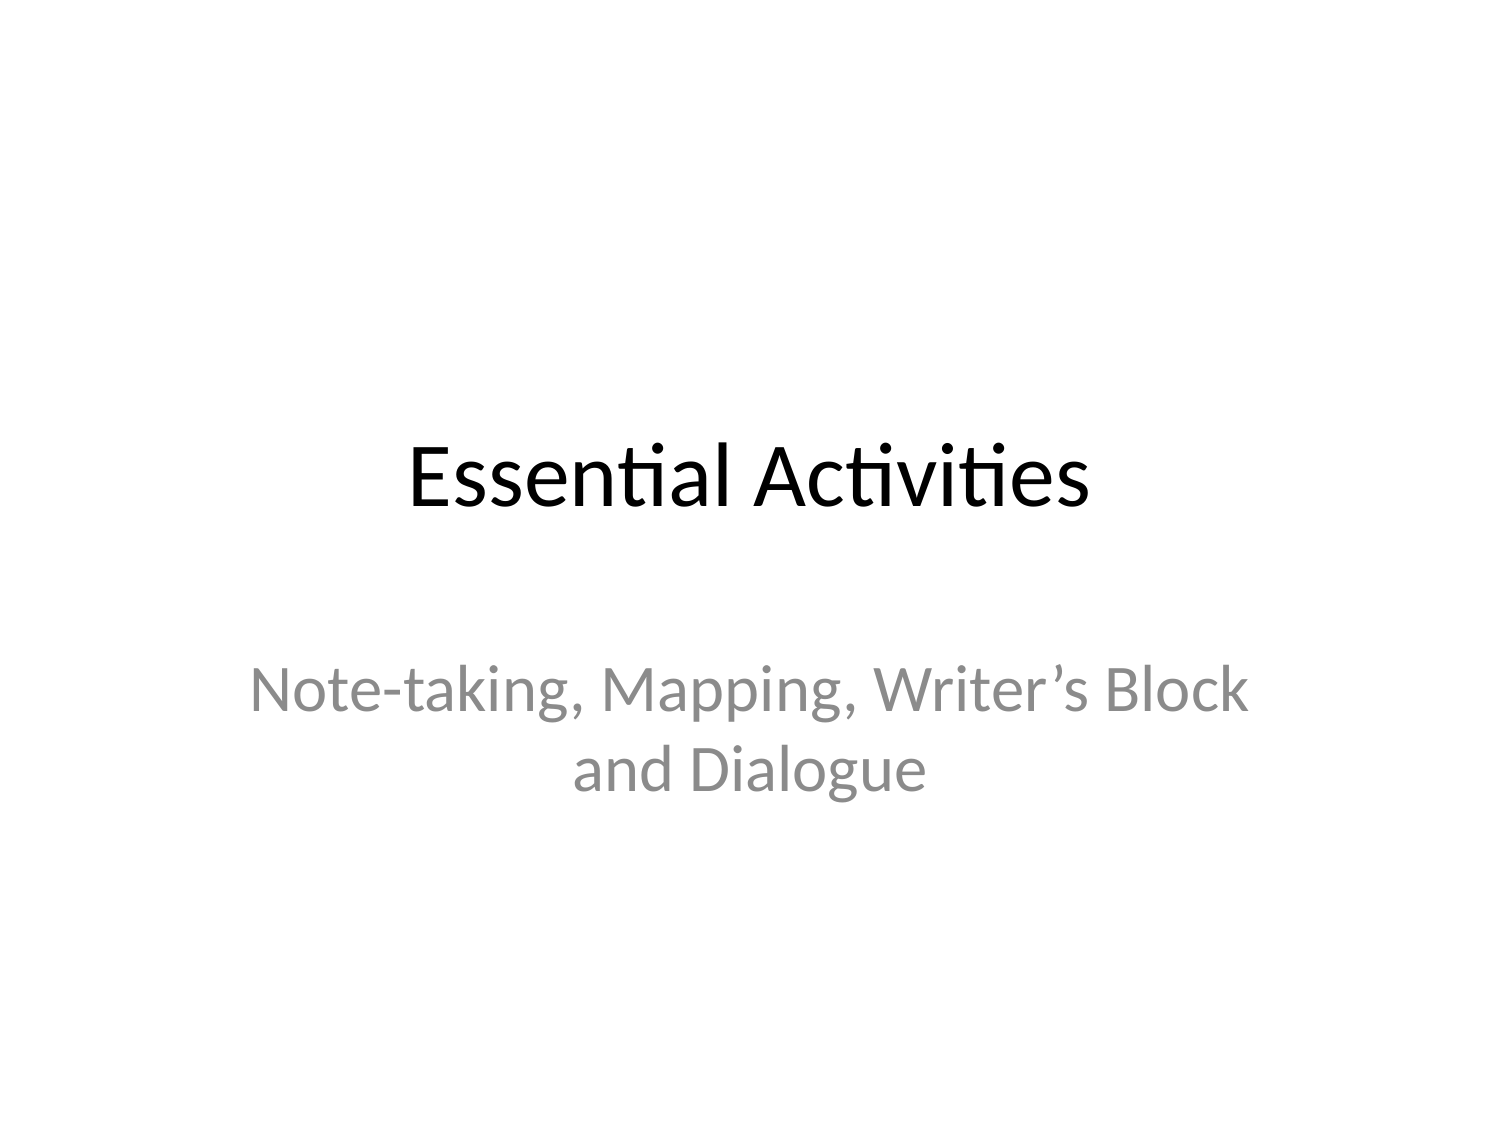

# Essential Activities
Note-taking, Mapping, Writer’s Block and Dialogue